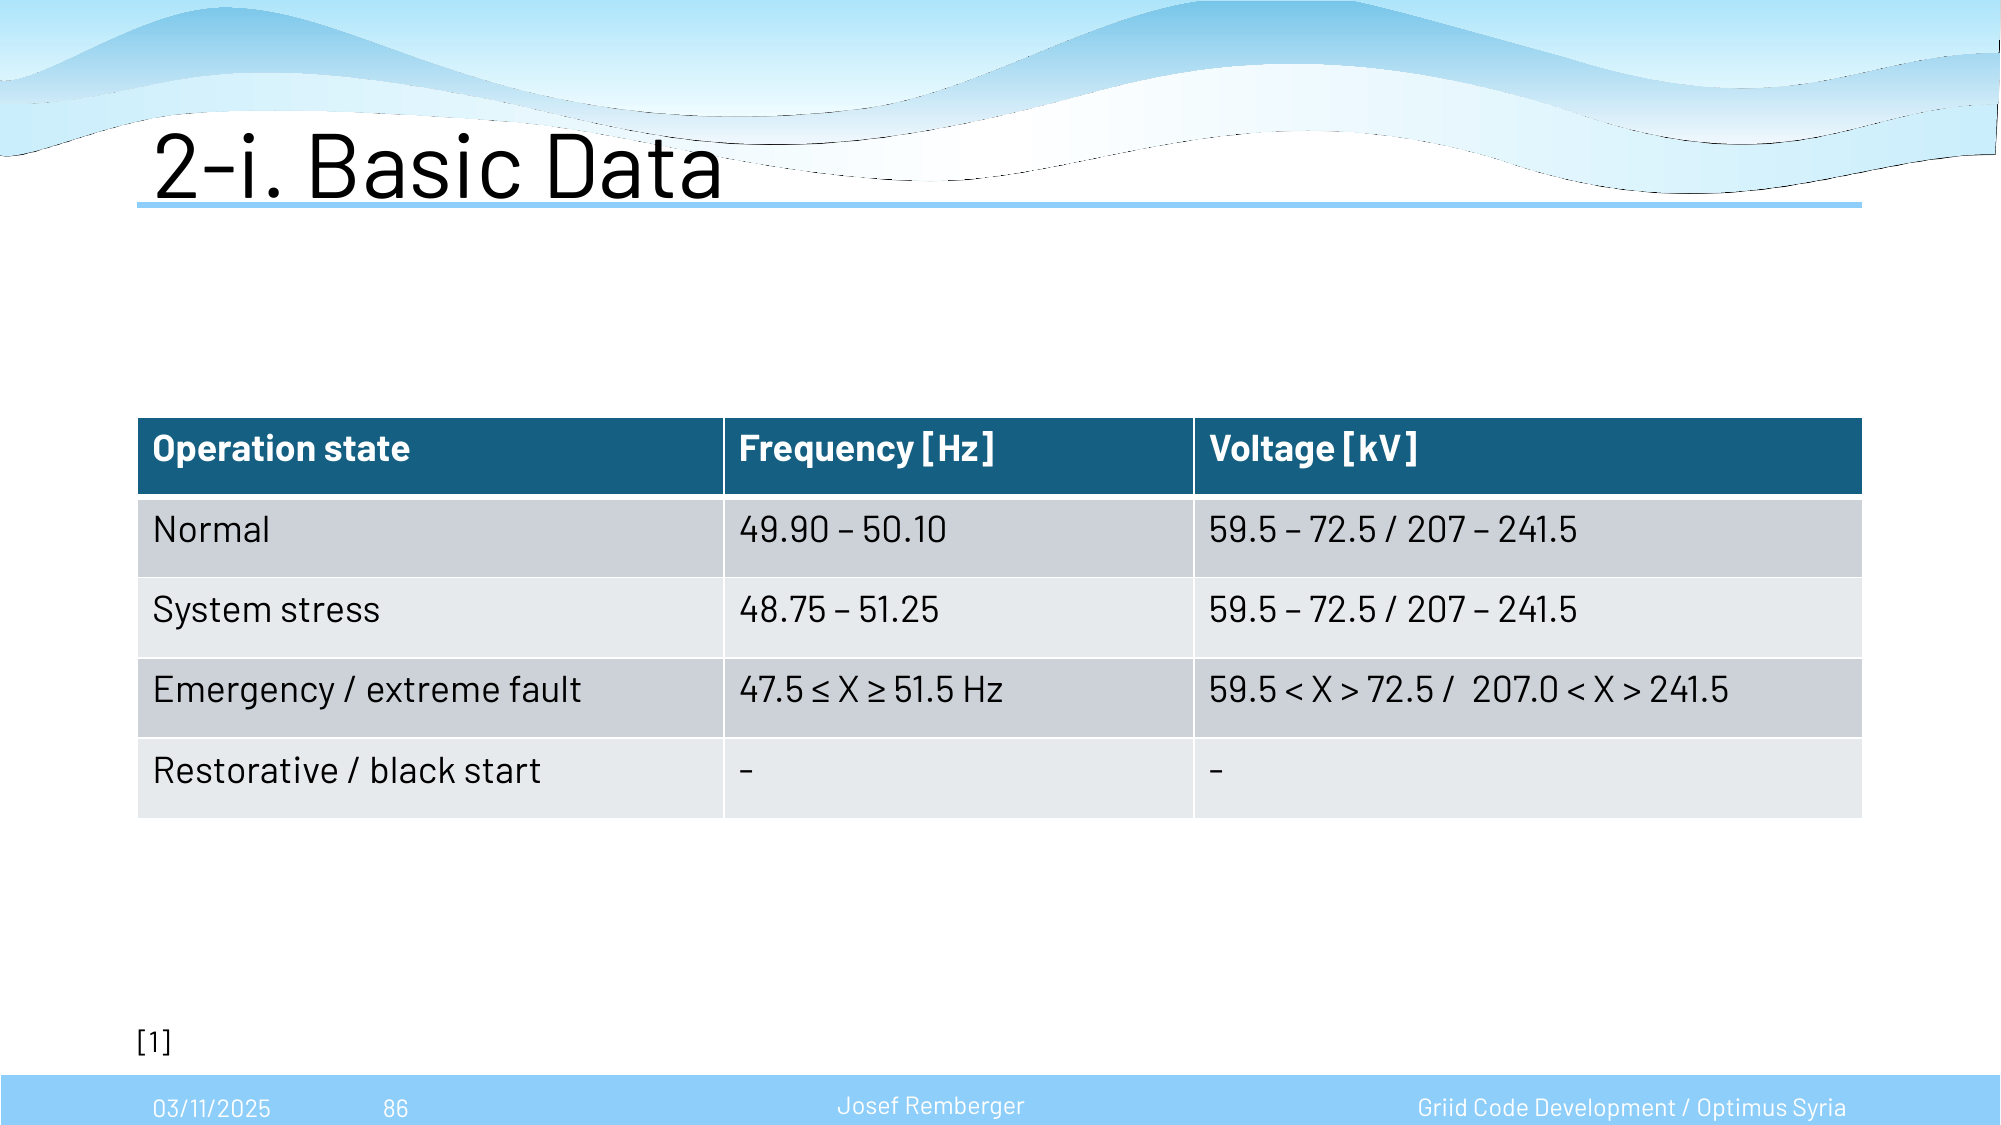

# 2-i. Basic Data

| Operation state | Frequency [Hz] | Voltage [kV] |
| --- | --- | --- |
| Normal | 49.90 – 50.10 | 59.5 – 72.5 / 207 – 241.5 |
| System stress | 48.75 – 51.25 | 59.5 – 72.5 / 207 – 241.5 |
| Emergency / extreme fault | 47.5 ≤ X ≥ 51.5 Hz | 59.5 < X > 72.5 / 207.0 < X > 241.5 |
| Restorative / black start | - | - |
[1]
Josef Remberger
Griid Code Development / Optimus Syria
03/11/2025
86